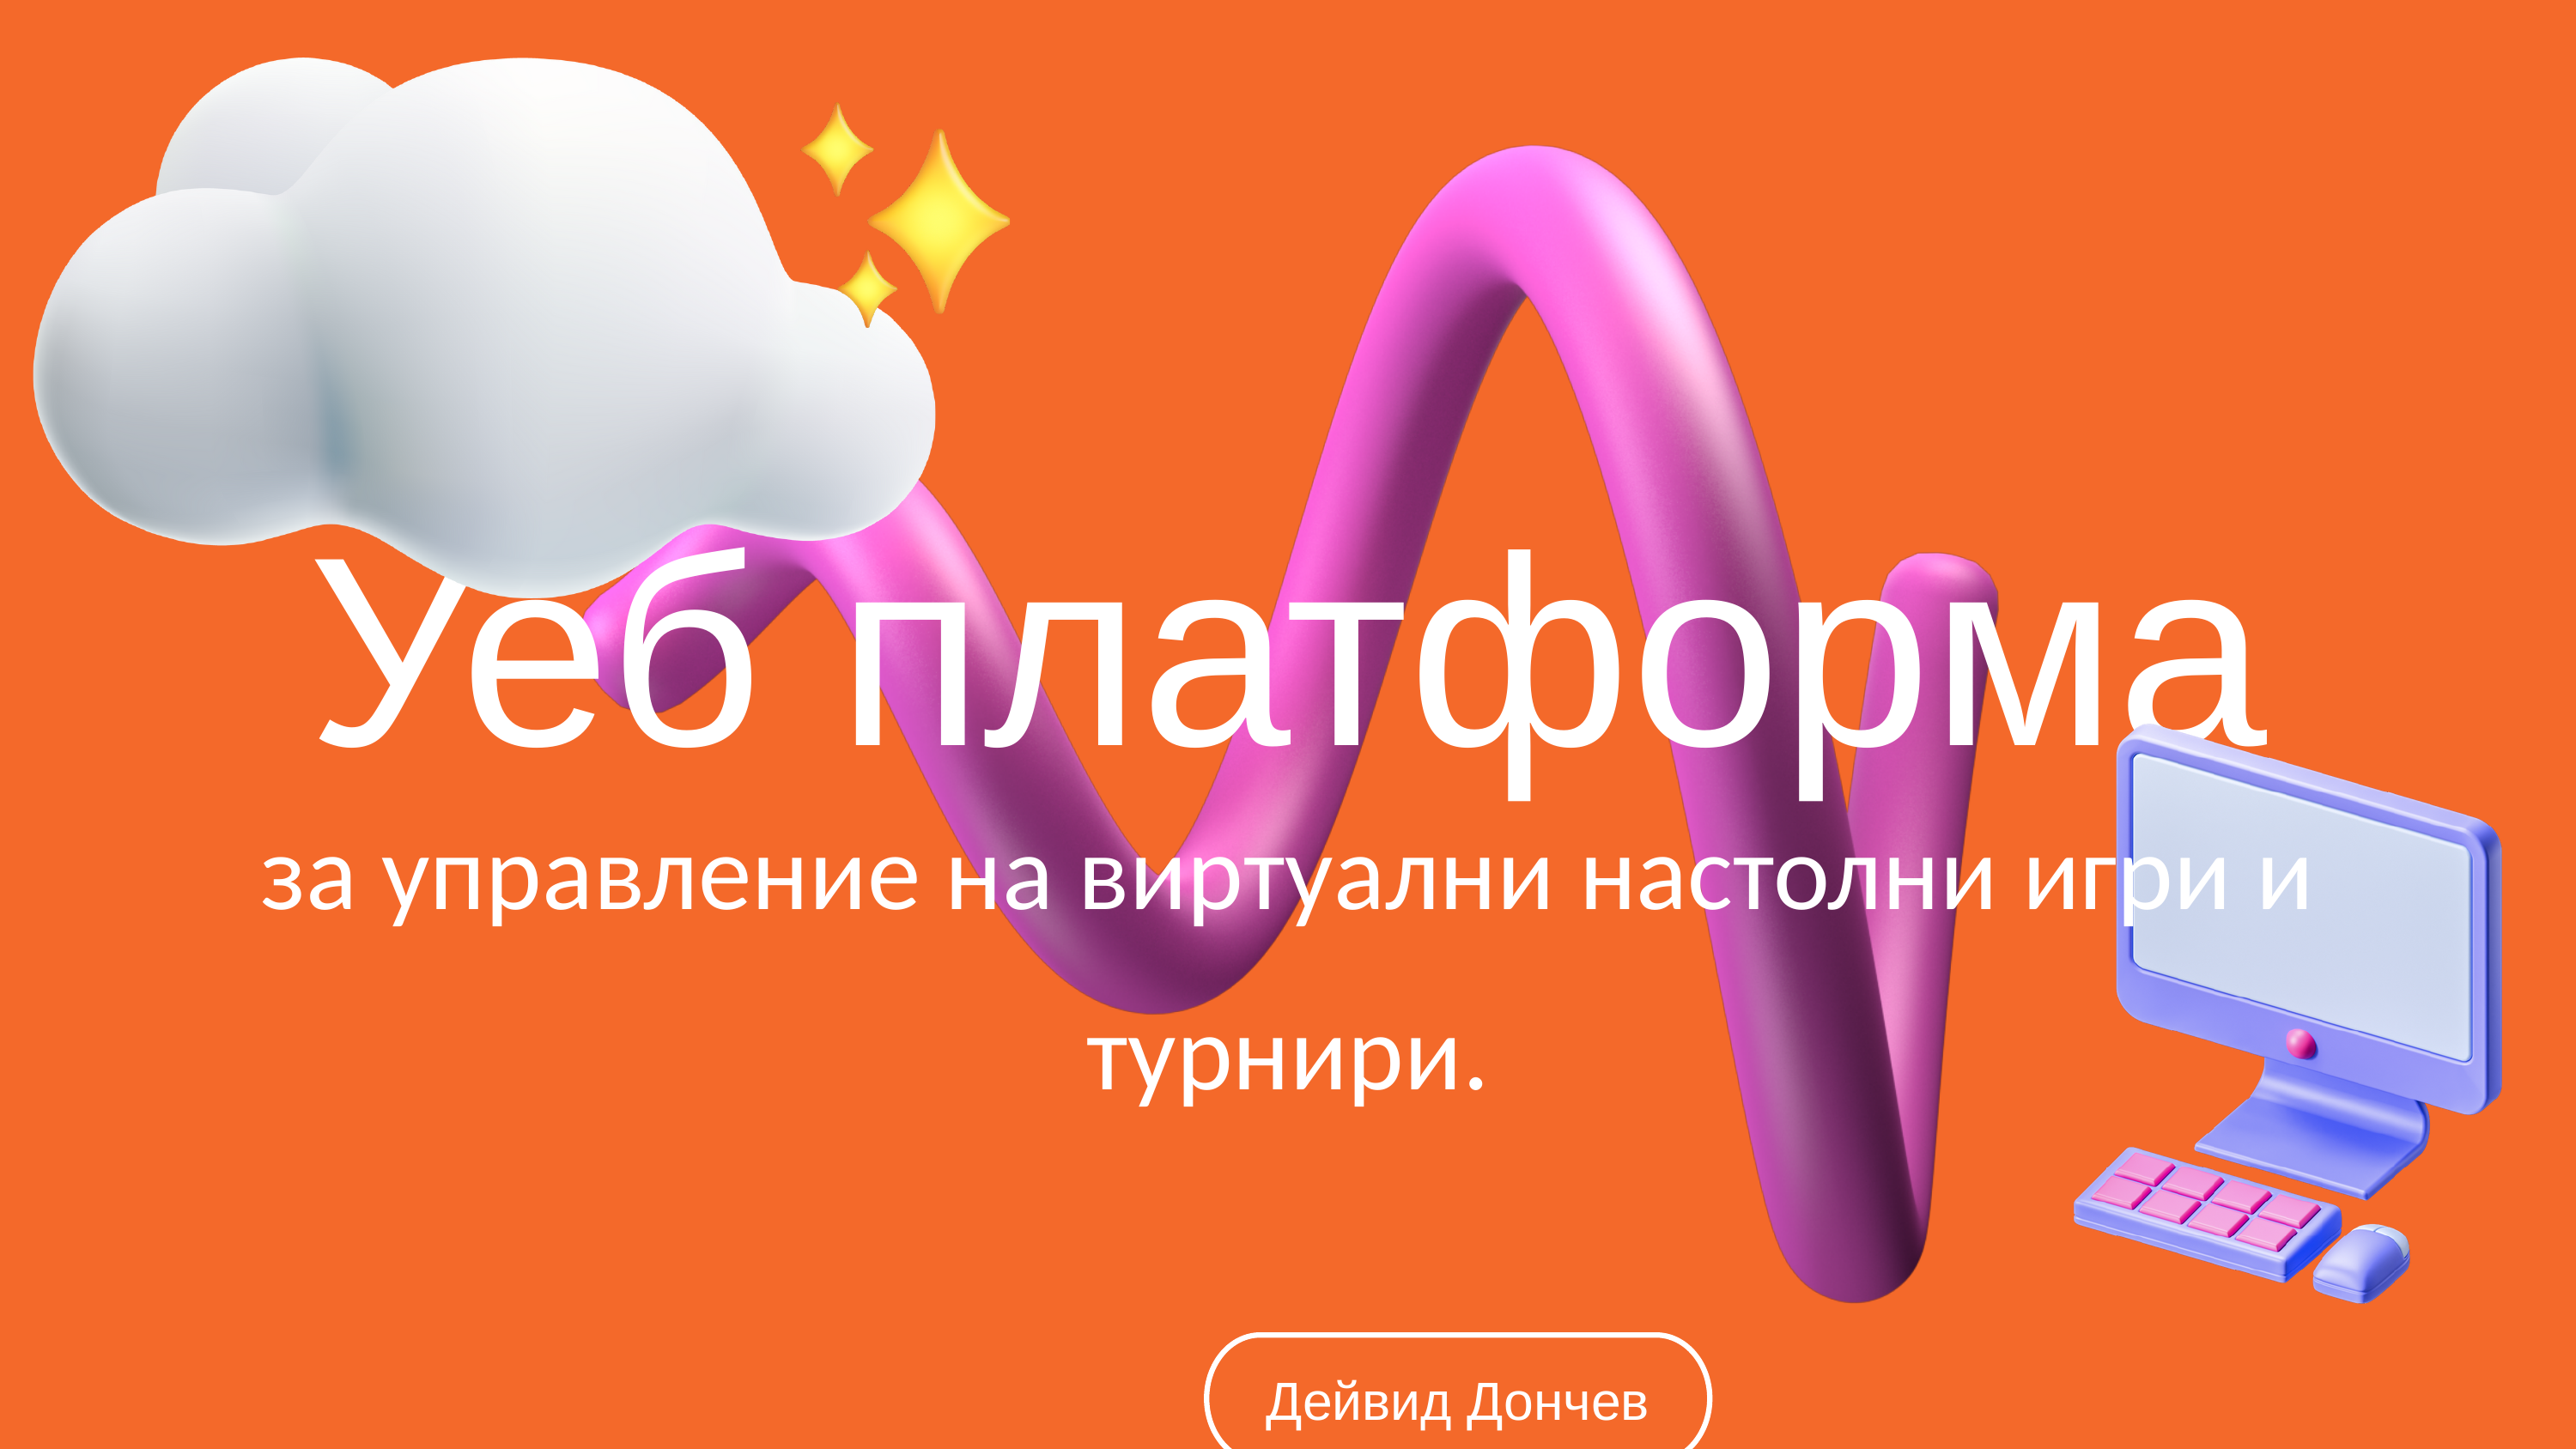

Уеб платформа

за управление на виртуални настолни игри и турнири.

Дейвид Дончев